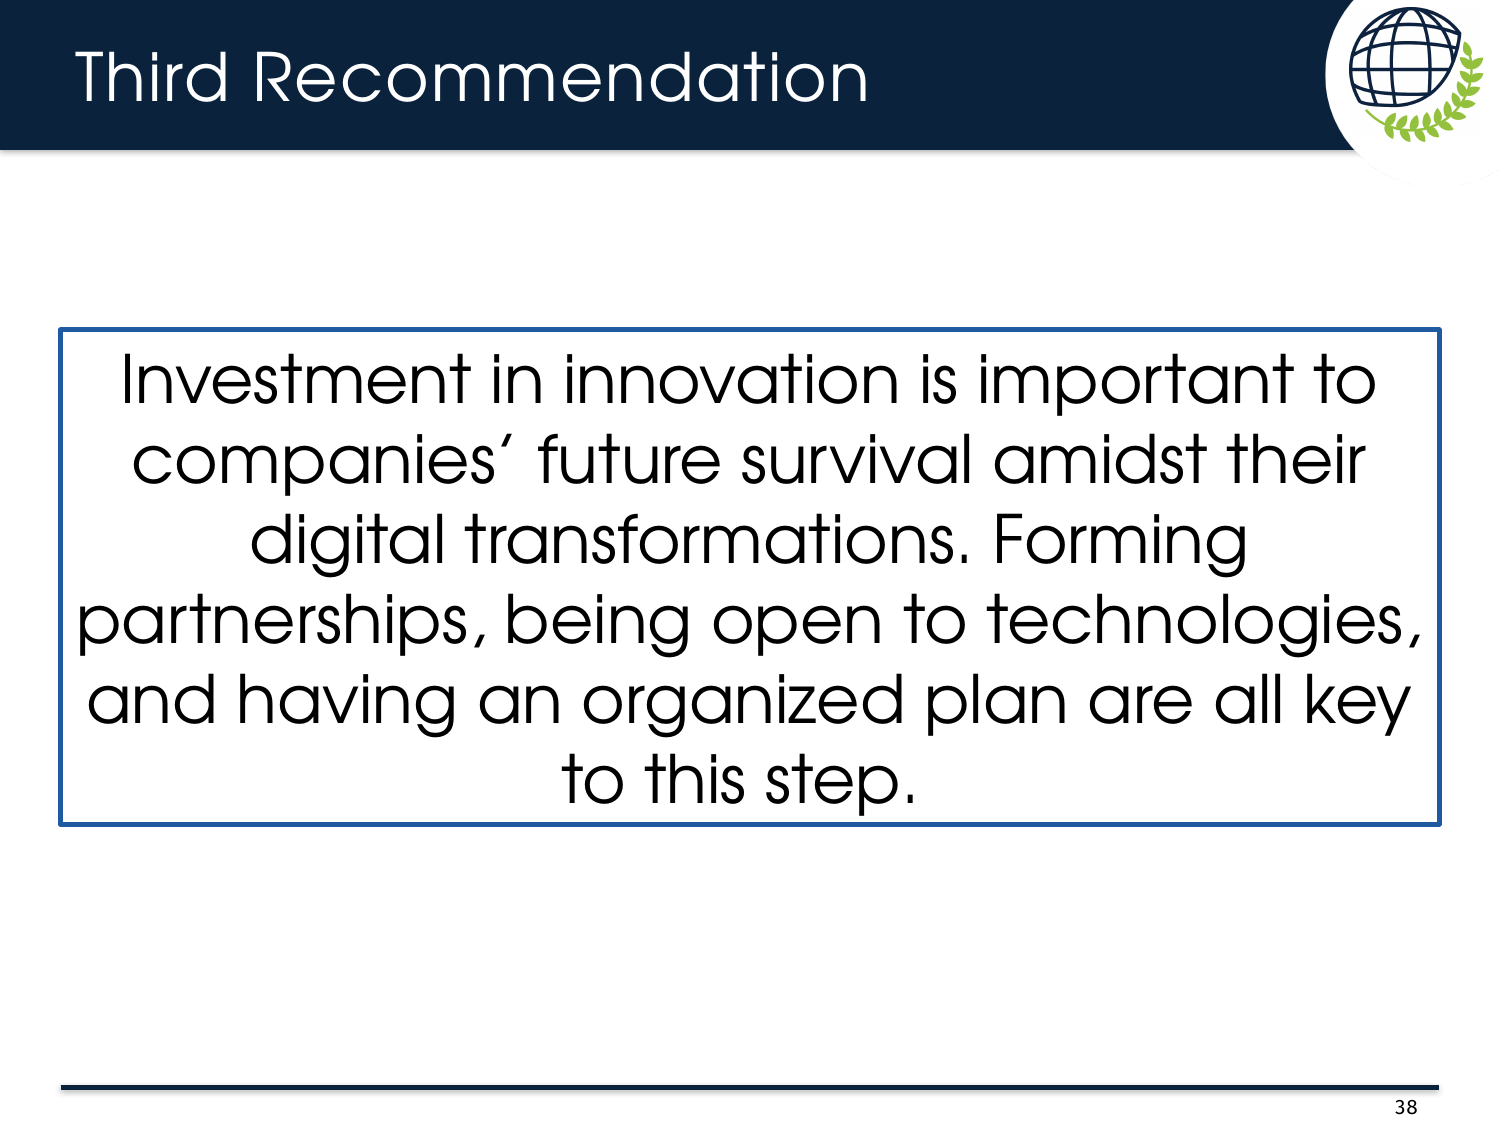

# Third Recommendation
Investment in innovation is important to companies’ future survival amidst their digital transformations. Forming partnerships, being open to technologies, and having an organized plan are all key to this step.
38